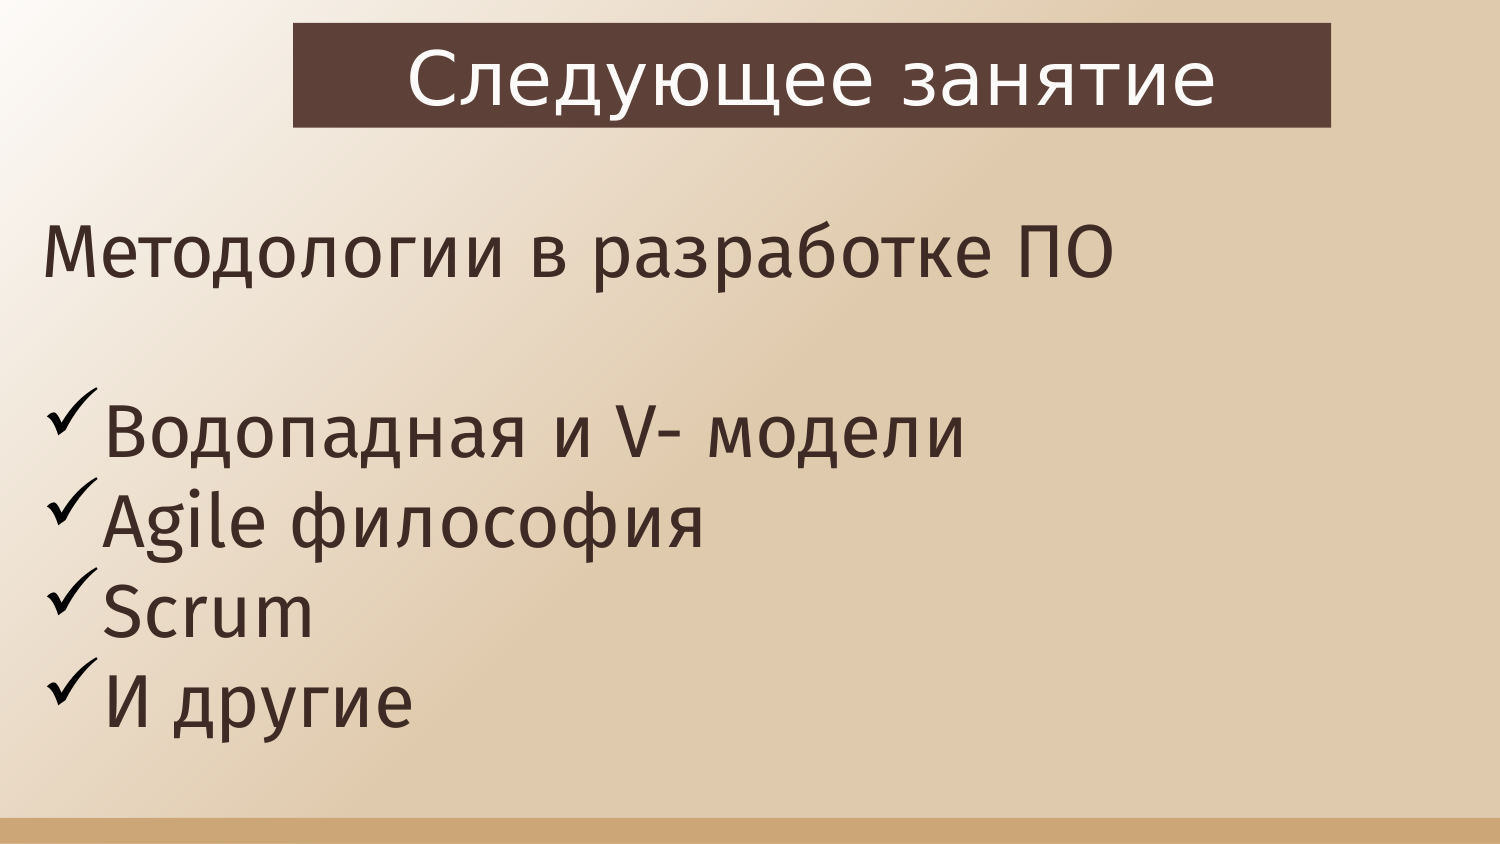

Следующее занятие
Методологии в разработке ПО

Водопадная и V- модели
Agile философия
Scrum
И другие